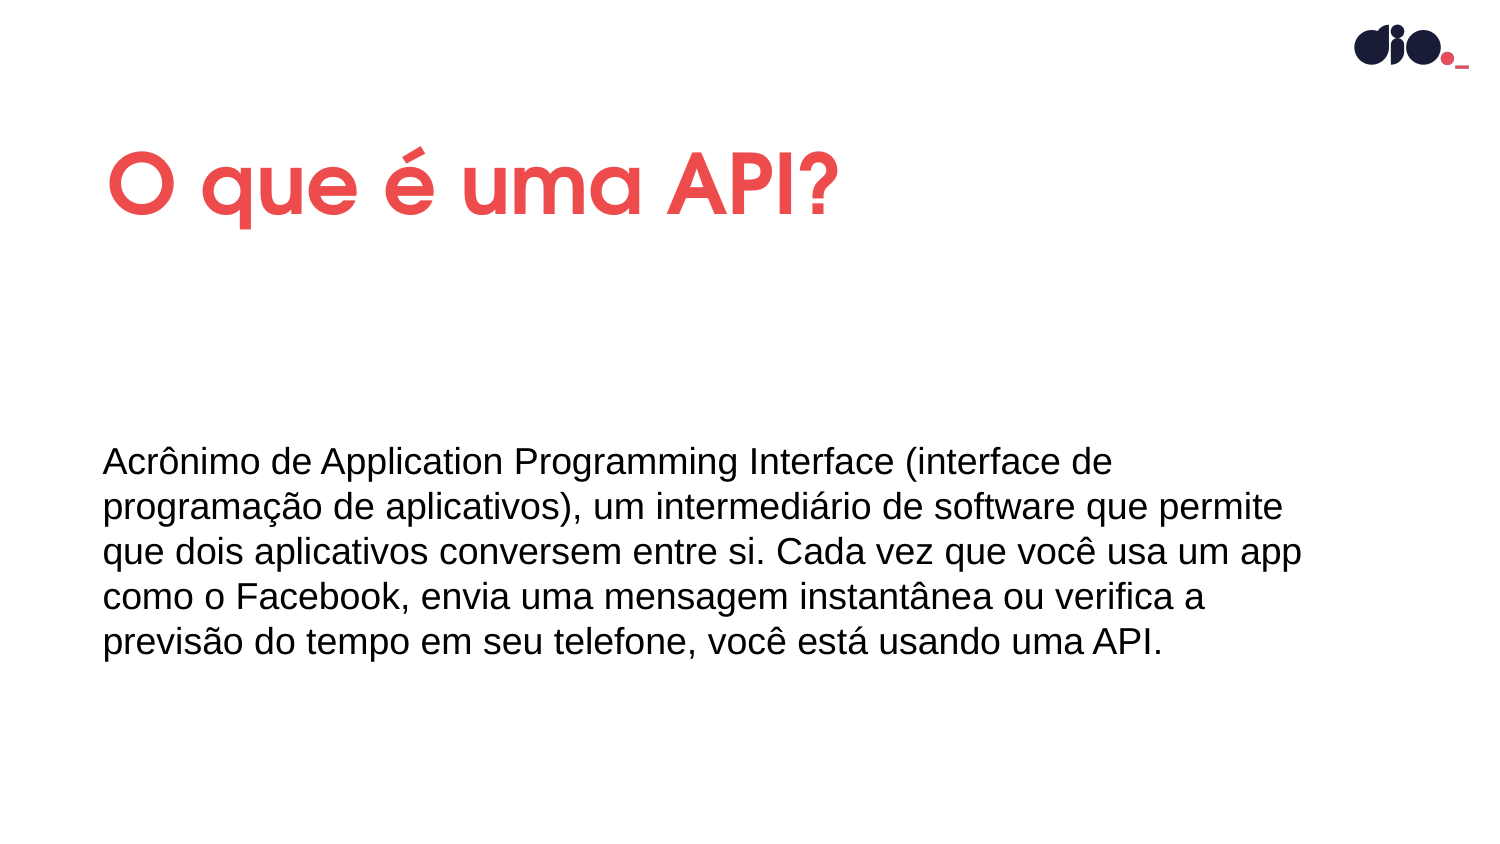

O que é uma API?
Acrônimo de Application Programming Interface (interface de programação de aplicativos), um intermediário de software que permite que dois aplicativos conversem entre si. Cada vez que você usa um app como o Facebook, envia uma mensagem instantânea ou verifica a previsão do tempo em seu telefone, você está usando uma API.